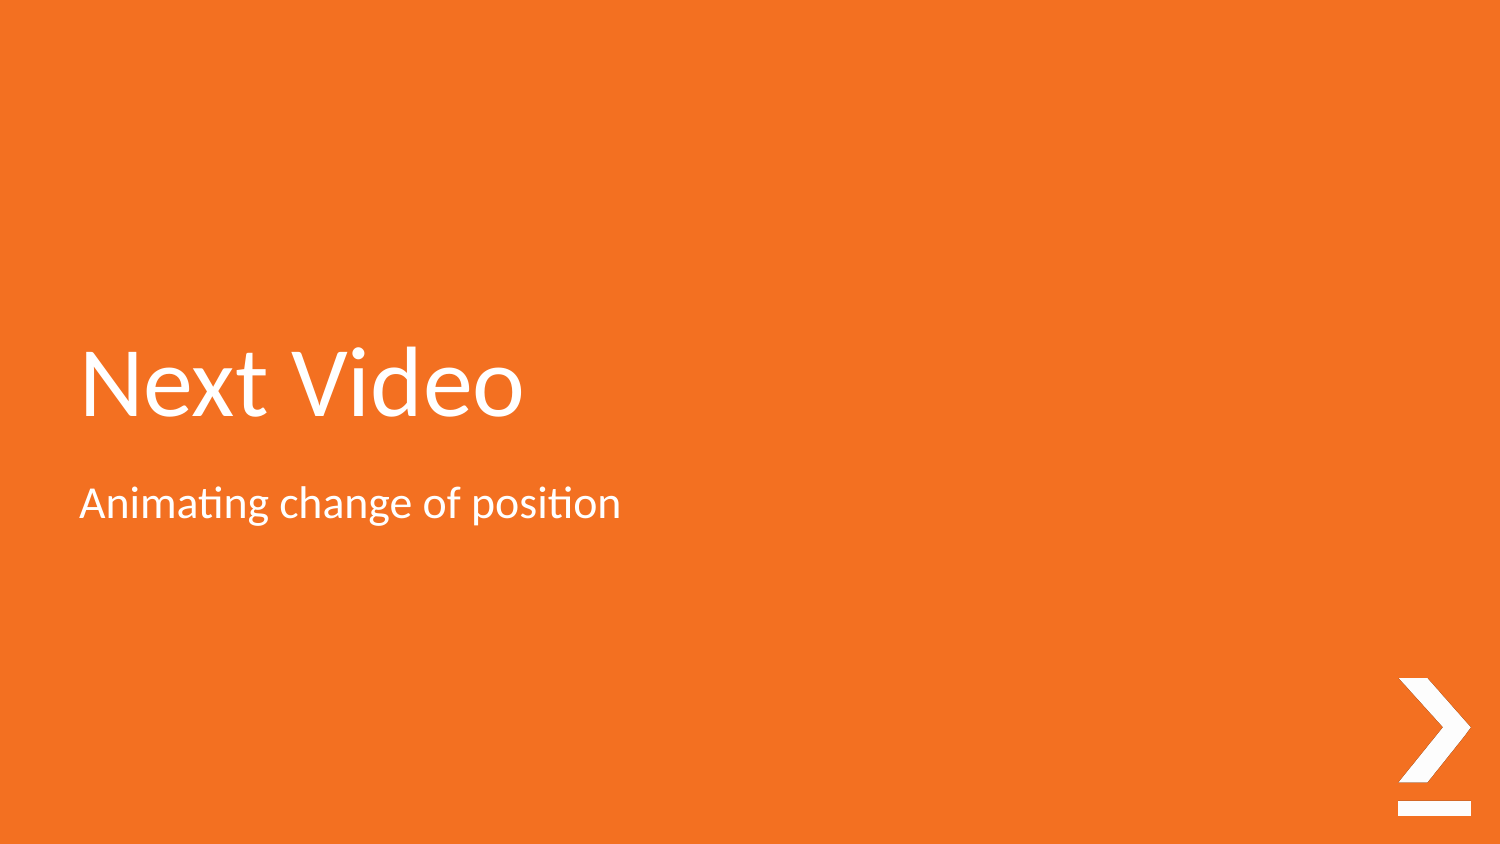

# Next Video
Animating change of position